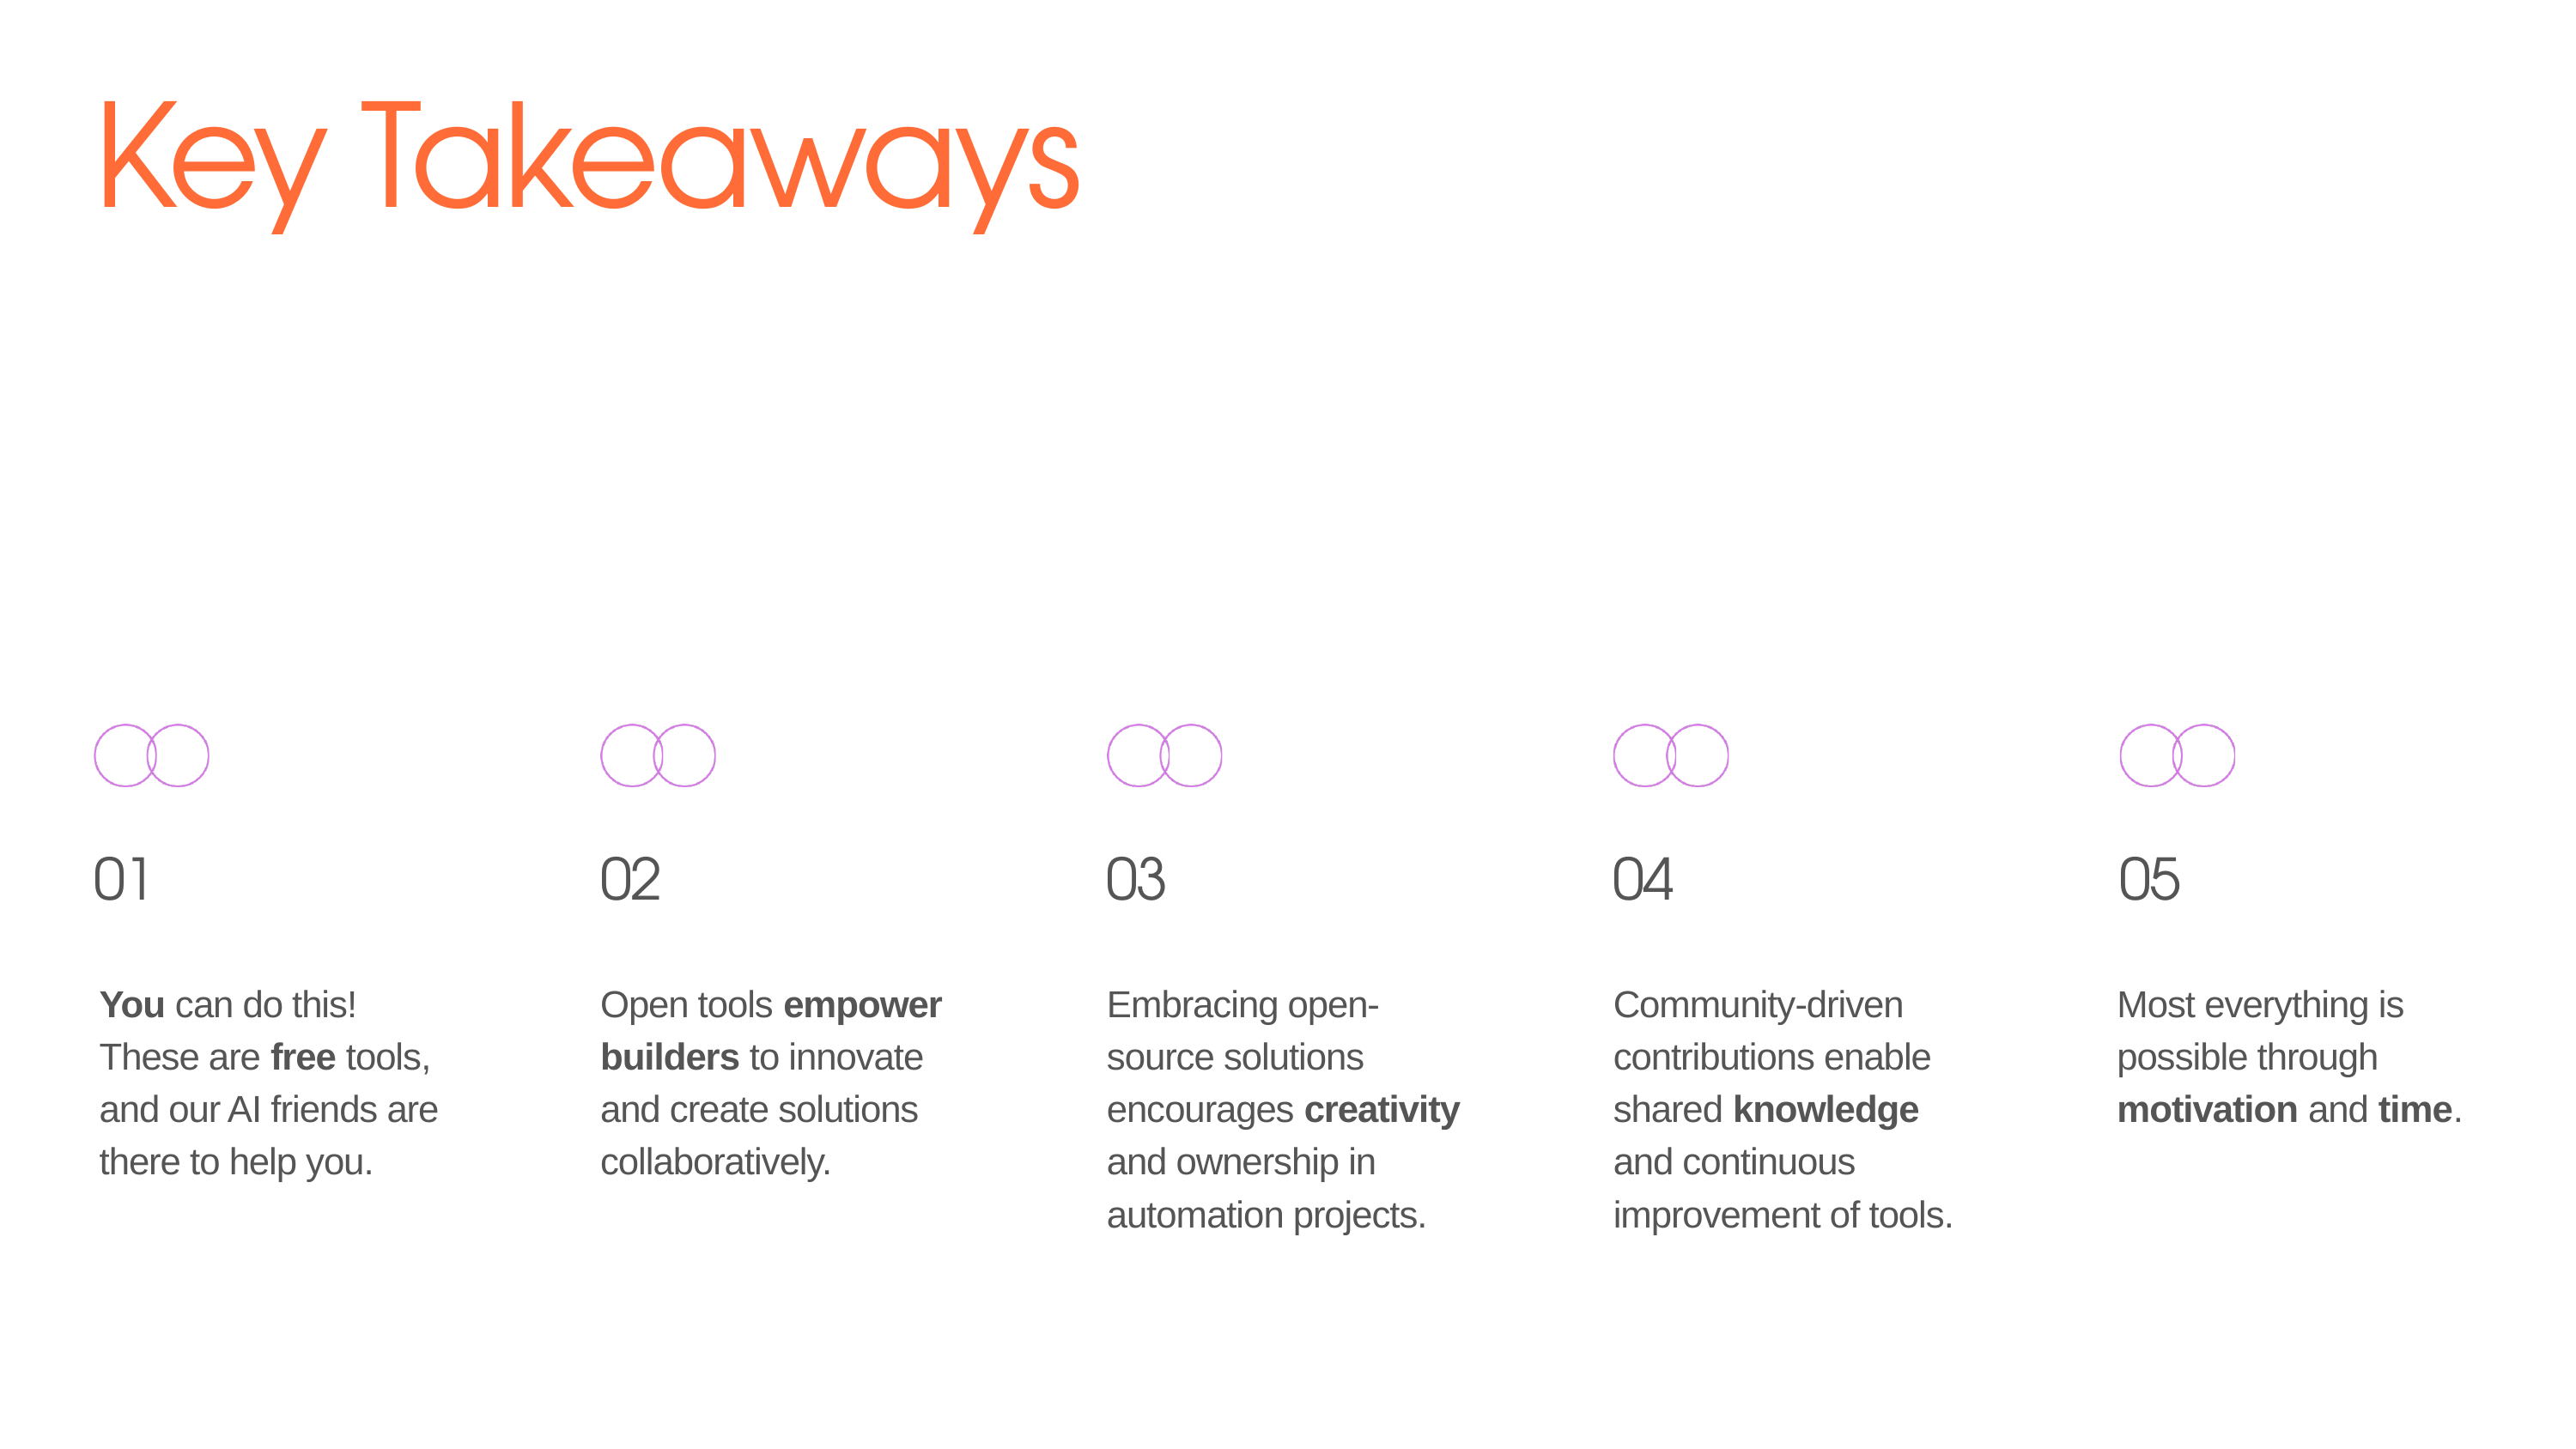

Key Takeaways

01
You can do this! These are free tools, and our AI friends are there to help you.
03
Embracing open-source solutions encourages creativity and ownership in automation projects.
05
Most everything is possible through motivation and time.
02
Open tools empower builders to innovate and create solutions collaboratively.
04
Community-driven contributions enable shared knowledge and continuous improvement of tools.